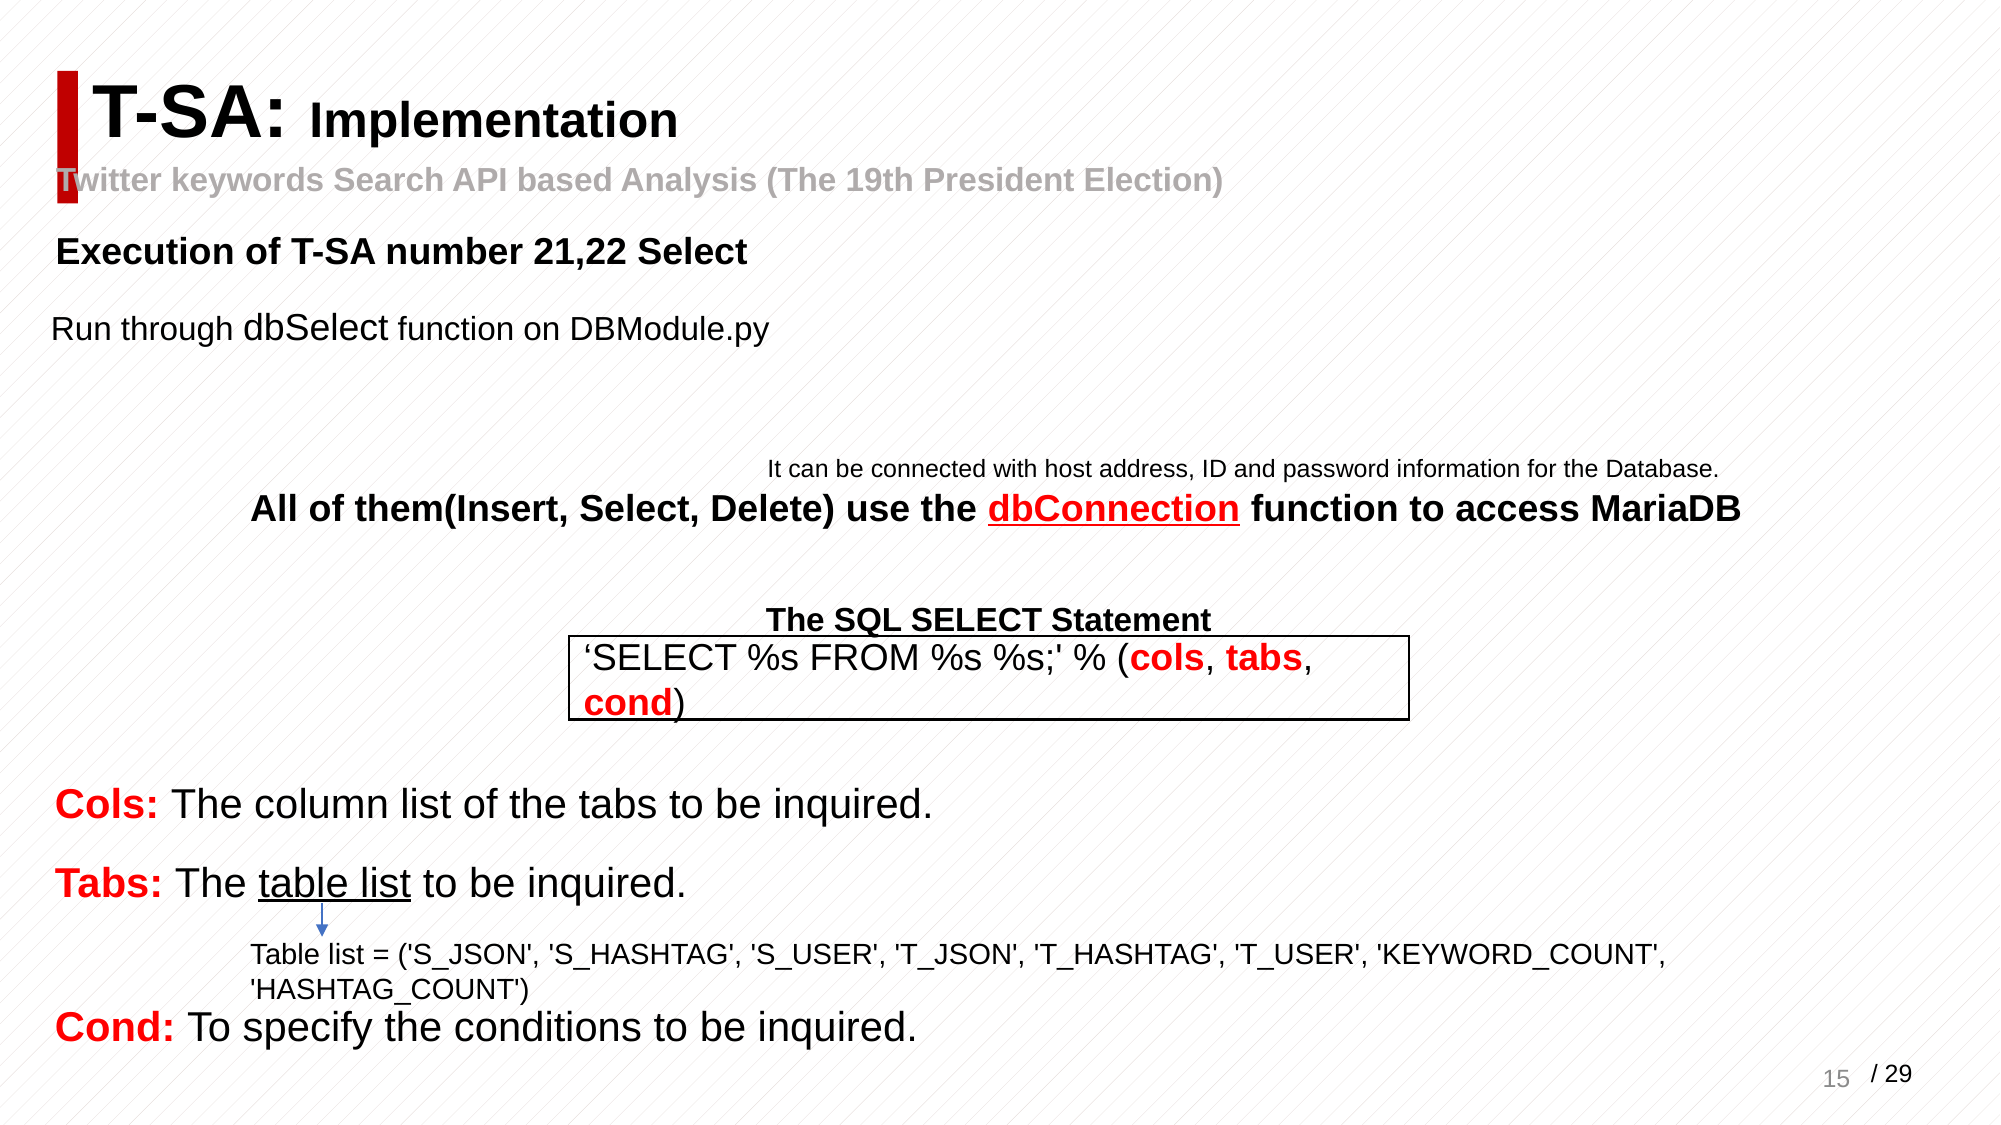

T-SA: Implementation

Twitter keywords Search API based Analysis (The 19th President Election)
Execution of T-SA number 21,22 Select
Run through dbSelect function on DBModule.py
It can be connected with host address, ID and password information for the Database.
All of them(Insert, Select, Delete) use the dbConnection function to access MariaDB
The SQL SELECT Statement
‘SELECT %s FROM %s %s;' % (cols, tabs, cond)
Cols: The column list of the tabs to be inquired.
Tabs: The table list to be inquired.
Table list = ('S_JSON', 'S_HASHTAG', 'S_USER', 'T_JSON', 'T_HASHTAG', 'T_USER', 'KEYWORD_COUNT', 'HASHTAG_COUNT')
Cond: To specify the conditions to be inquired.
15
/ 29